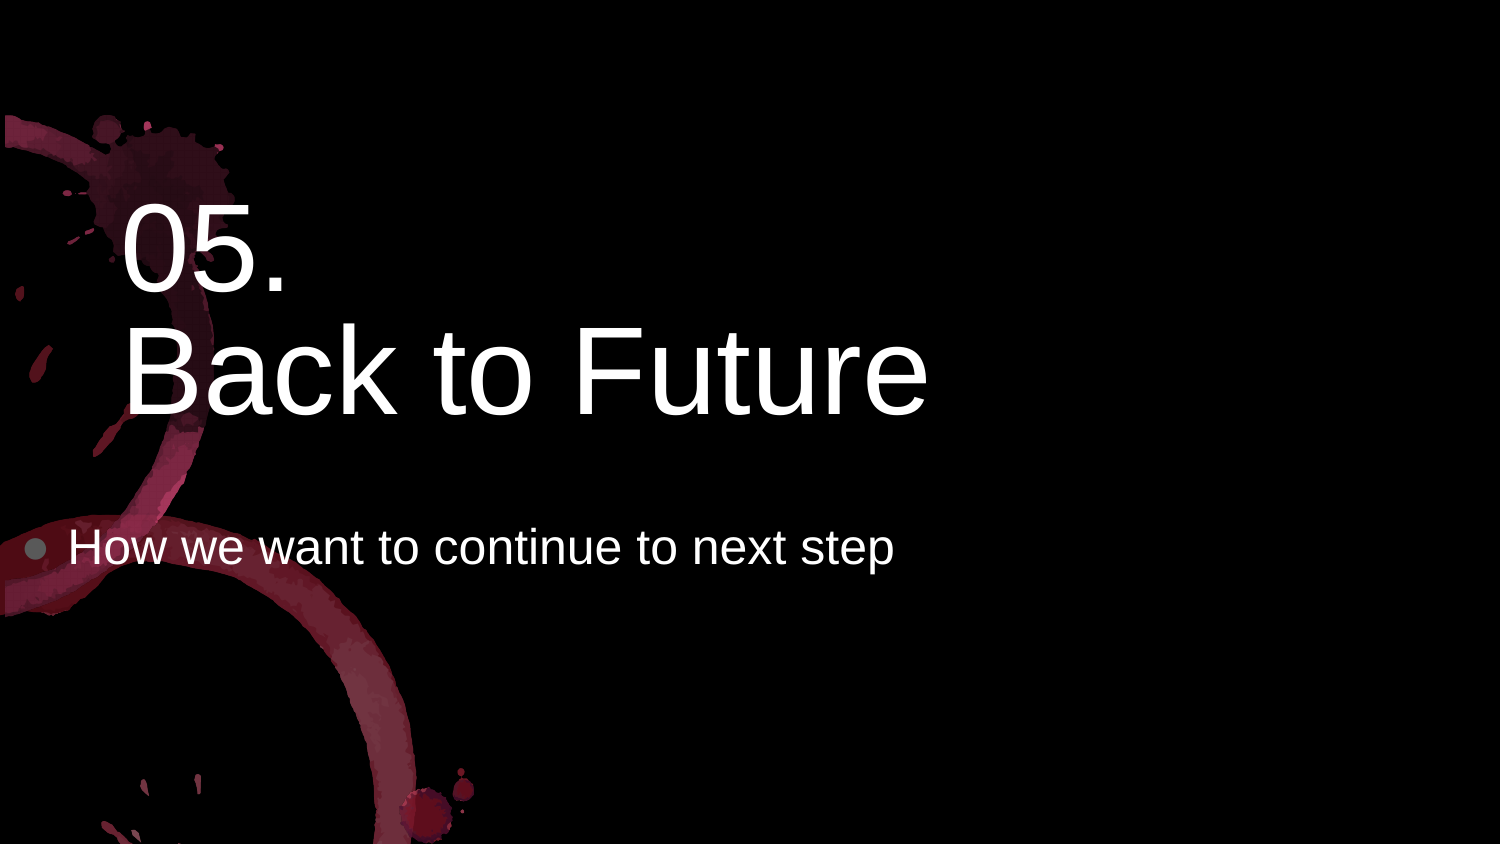

05.
# Back to Future
How we want to continue to next step